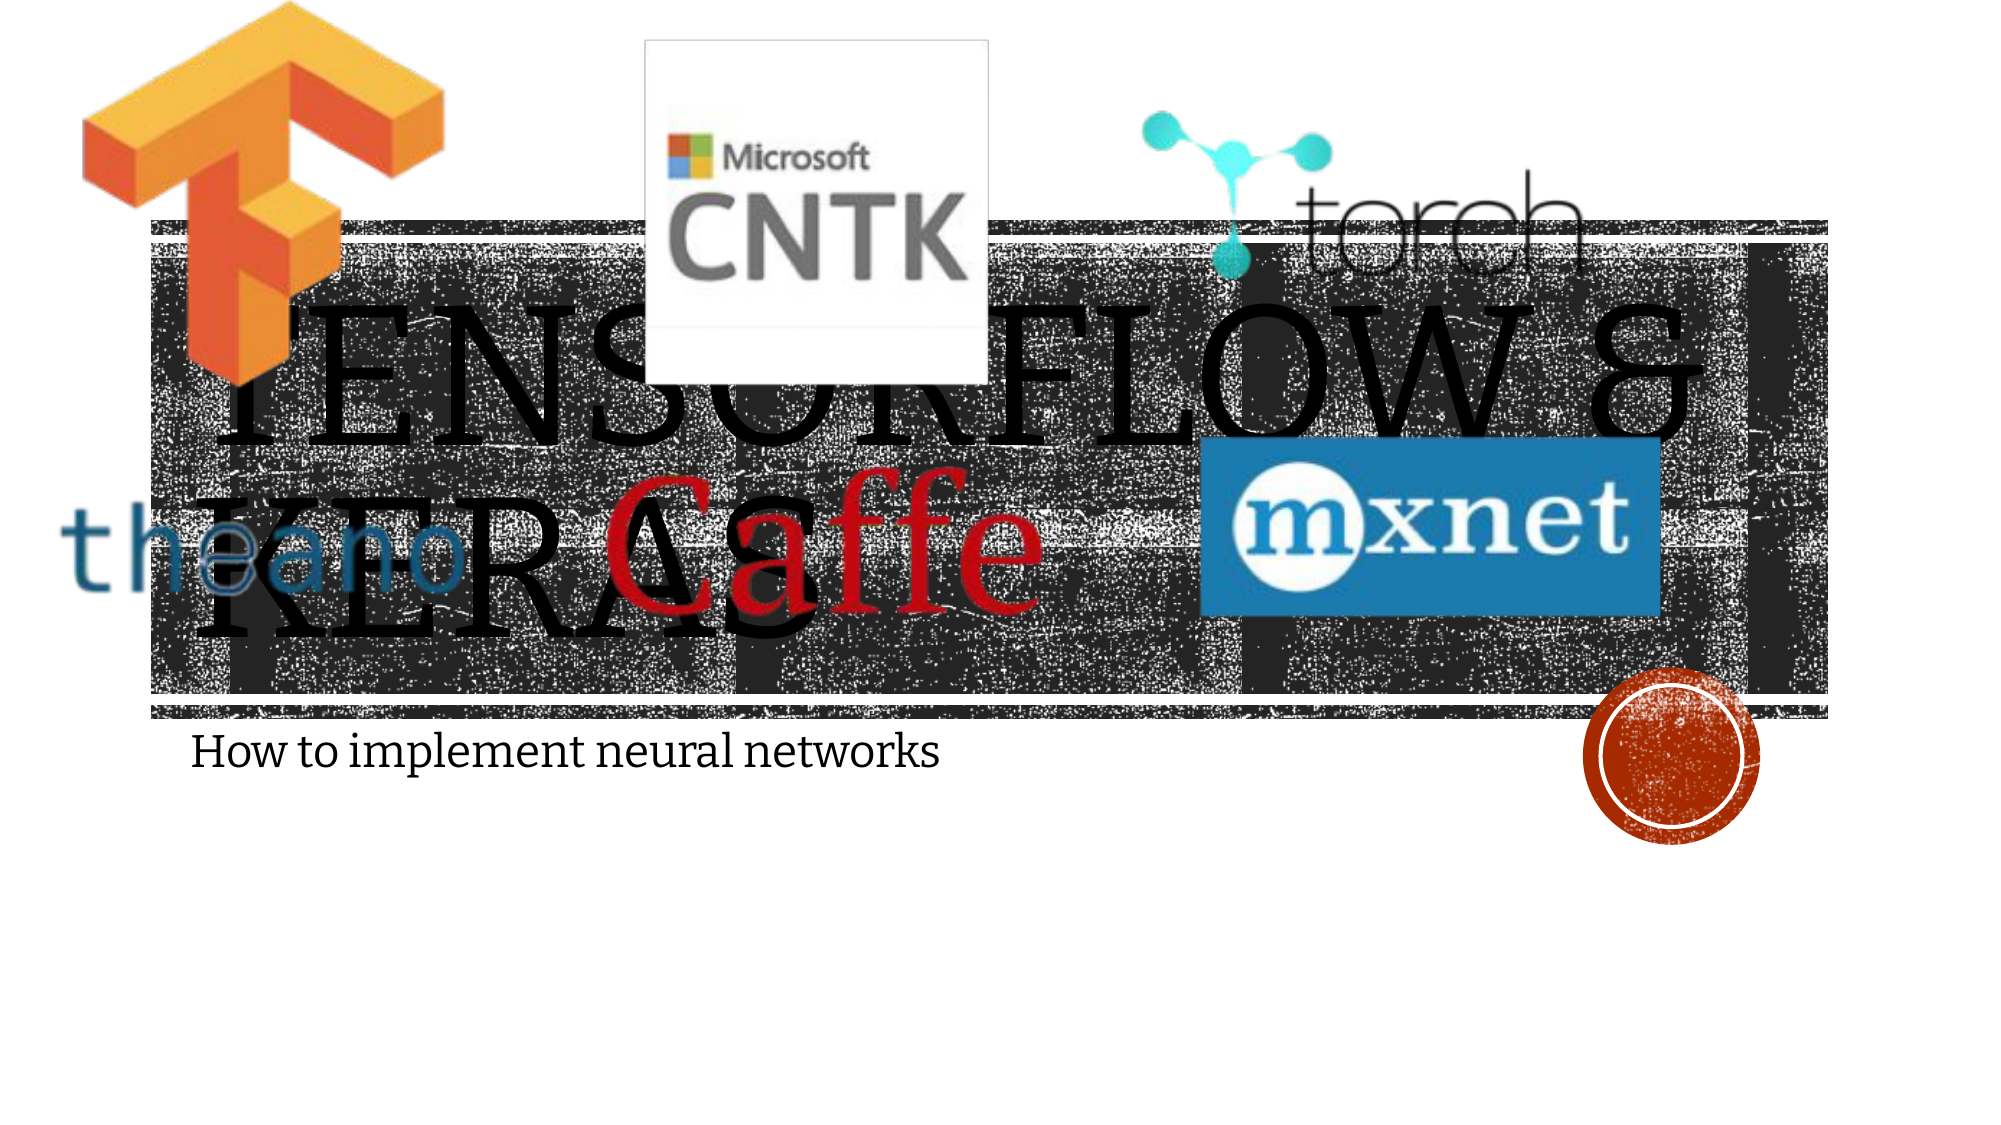

# Tensorflow & keras
How to implement neural networks